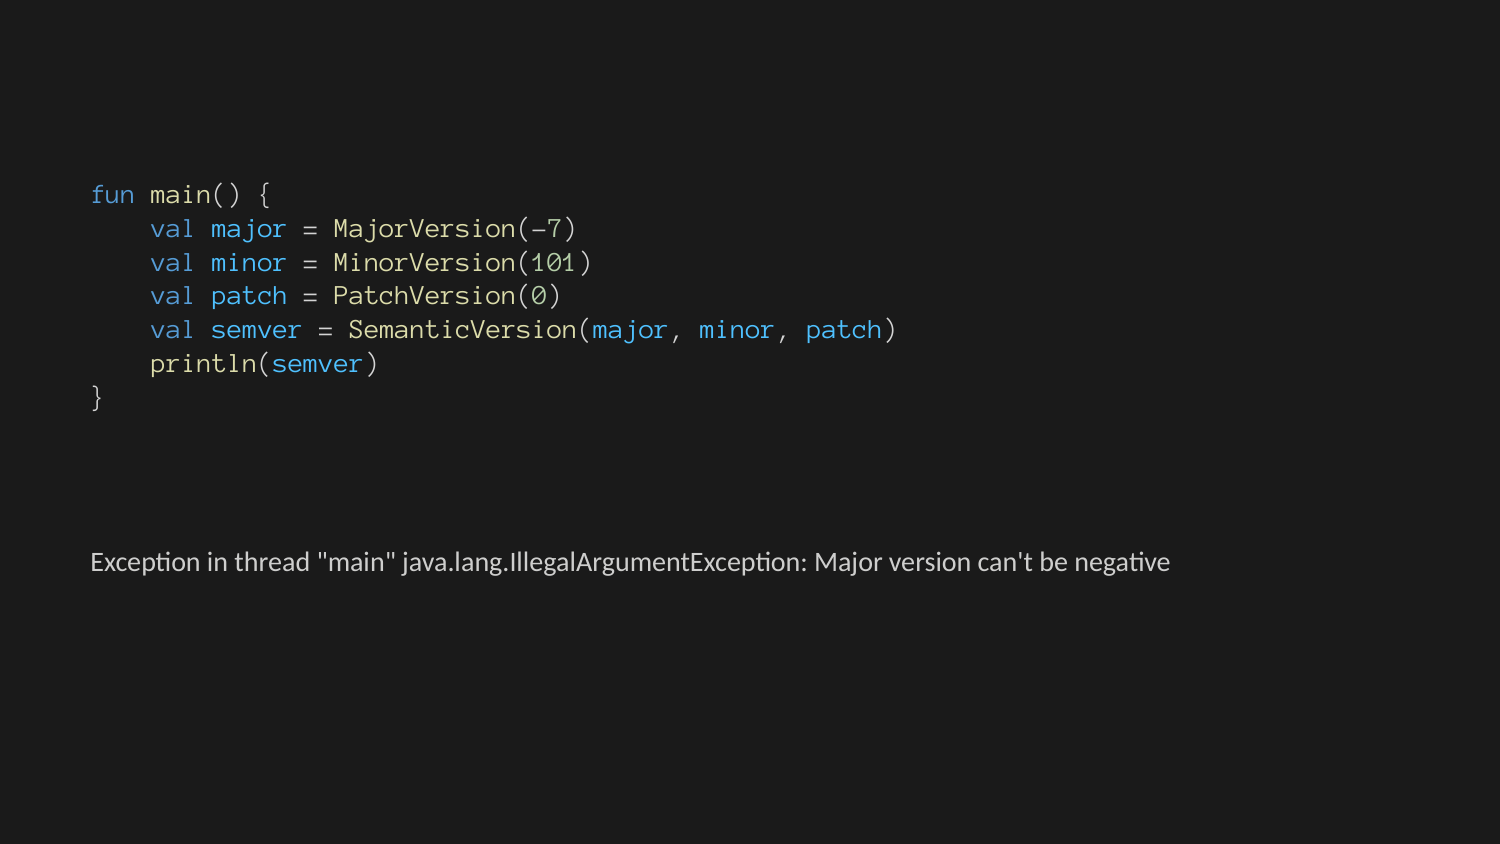

fun main() {
    val major = MajorVersion(-7)
    val minor = MinorVersion(101)
    val patch = PatchVersion(0)
    val semver = SemanticVersion(major, minor, patch)
    println(semver)
}
Exception in thread "main" java.lang.IllegalArgumentException: Major version can't be negative